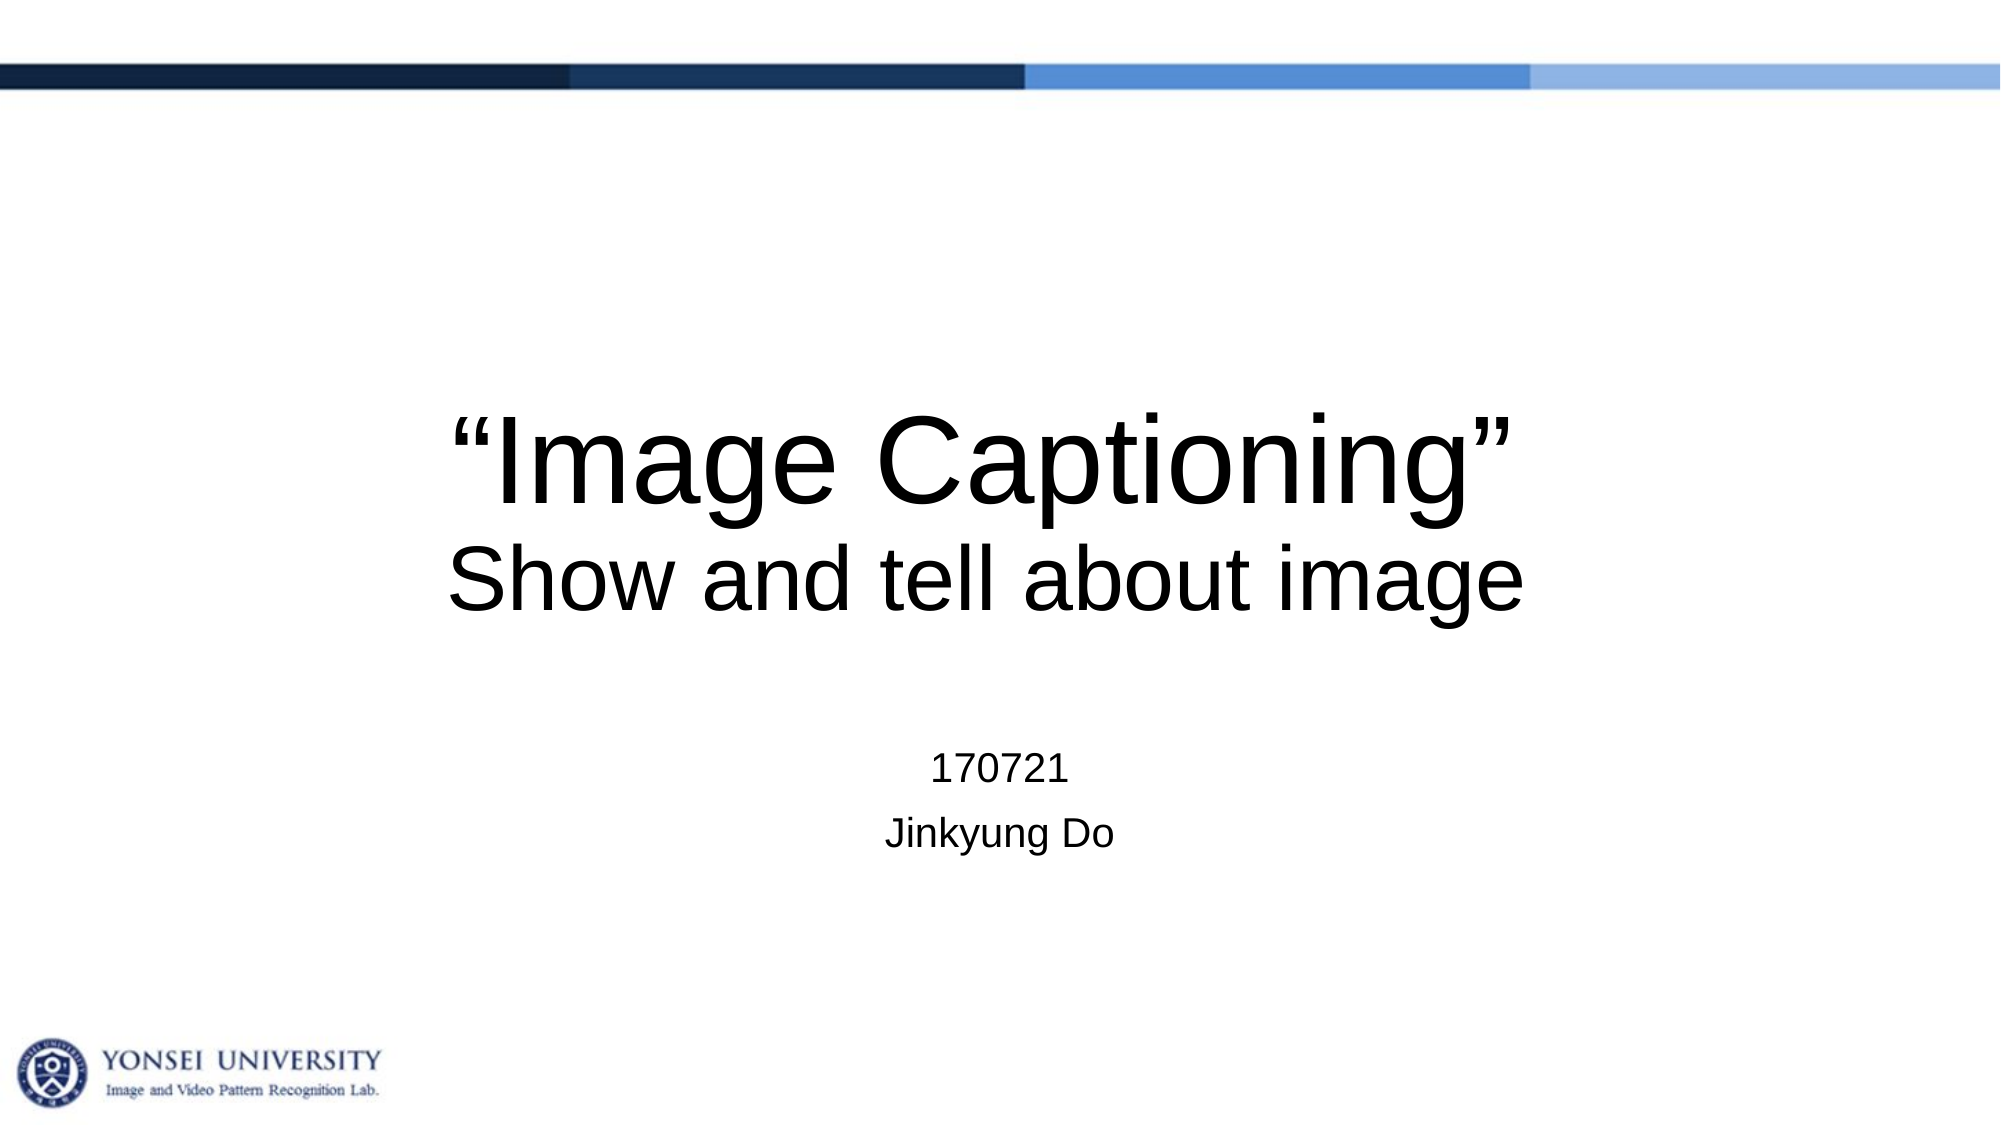

# “Image Captioning” Show and tell about image
170721
Jinkyung Do